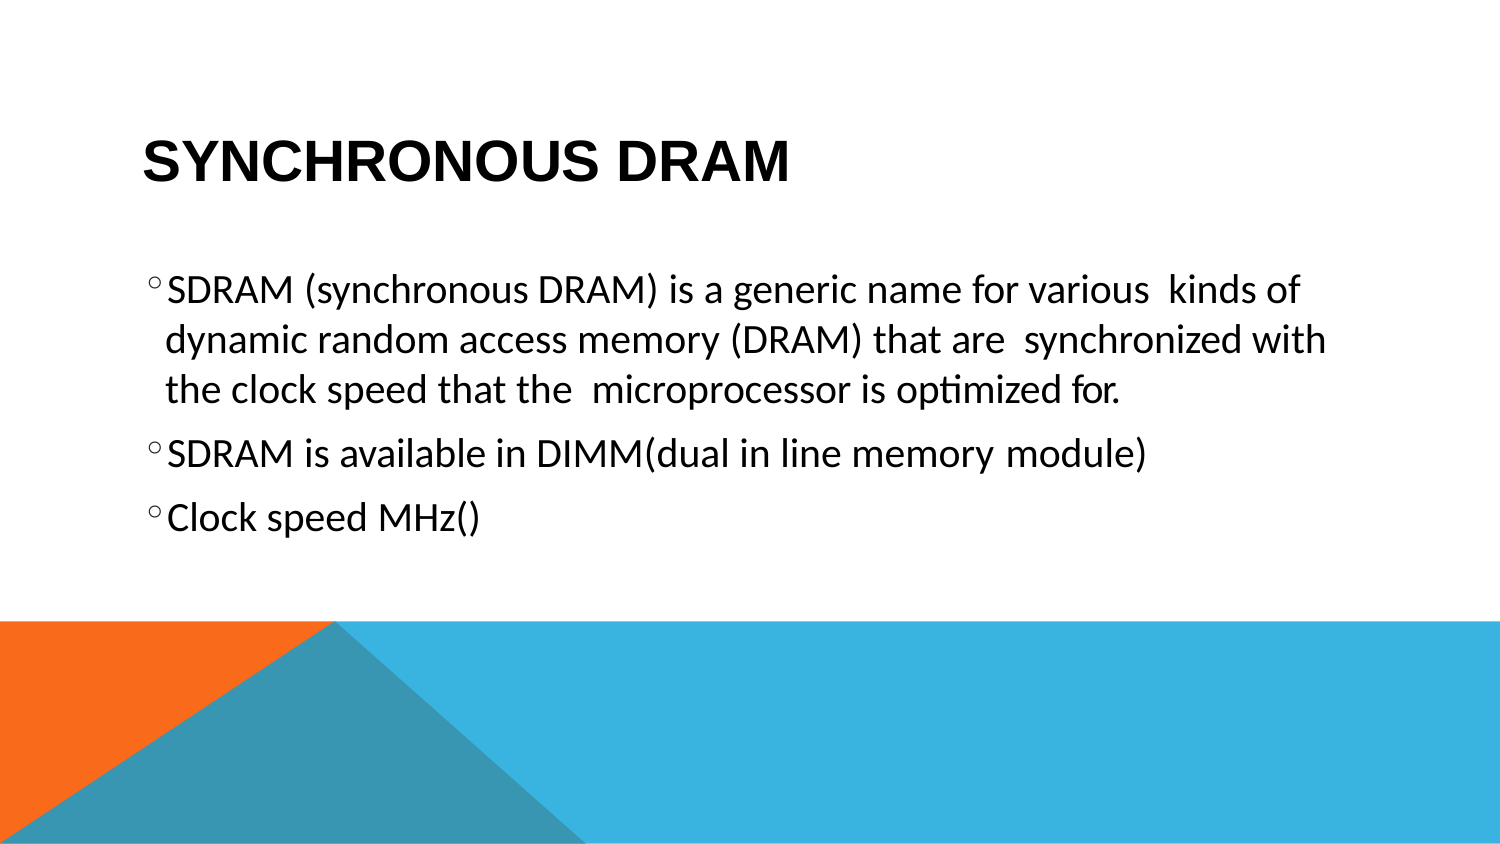

# synchronous DRAM
SDRAM (synchronous DRAM) is a generic name for various  kinds of dynamic random access memory (DRAM) that are  synchronized with the clock speed that the  microprocessor is optimized for.
SDRAM is available in DIMM(dual in line memory module)
Clock speed MHz()